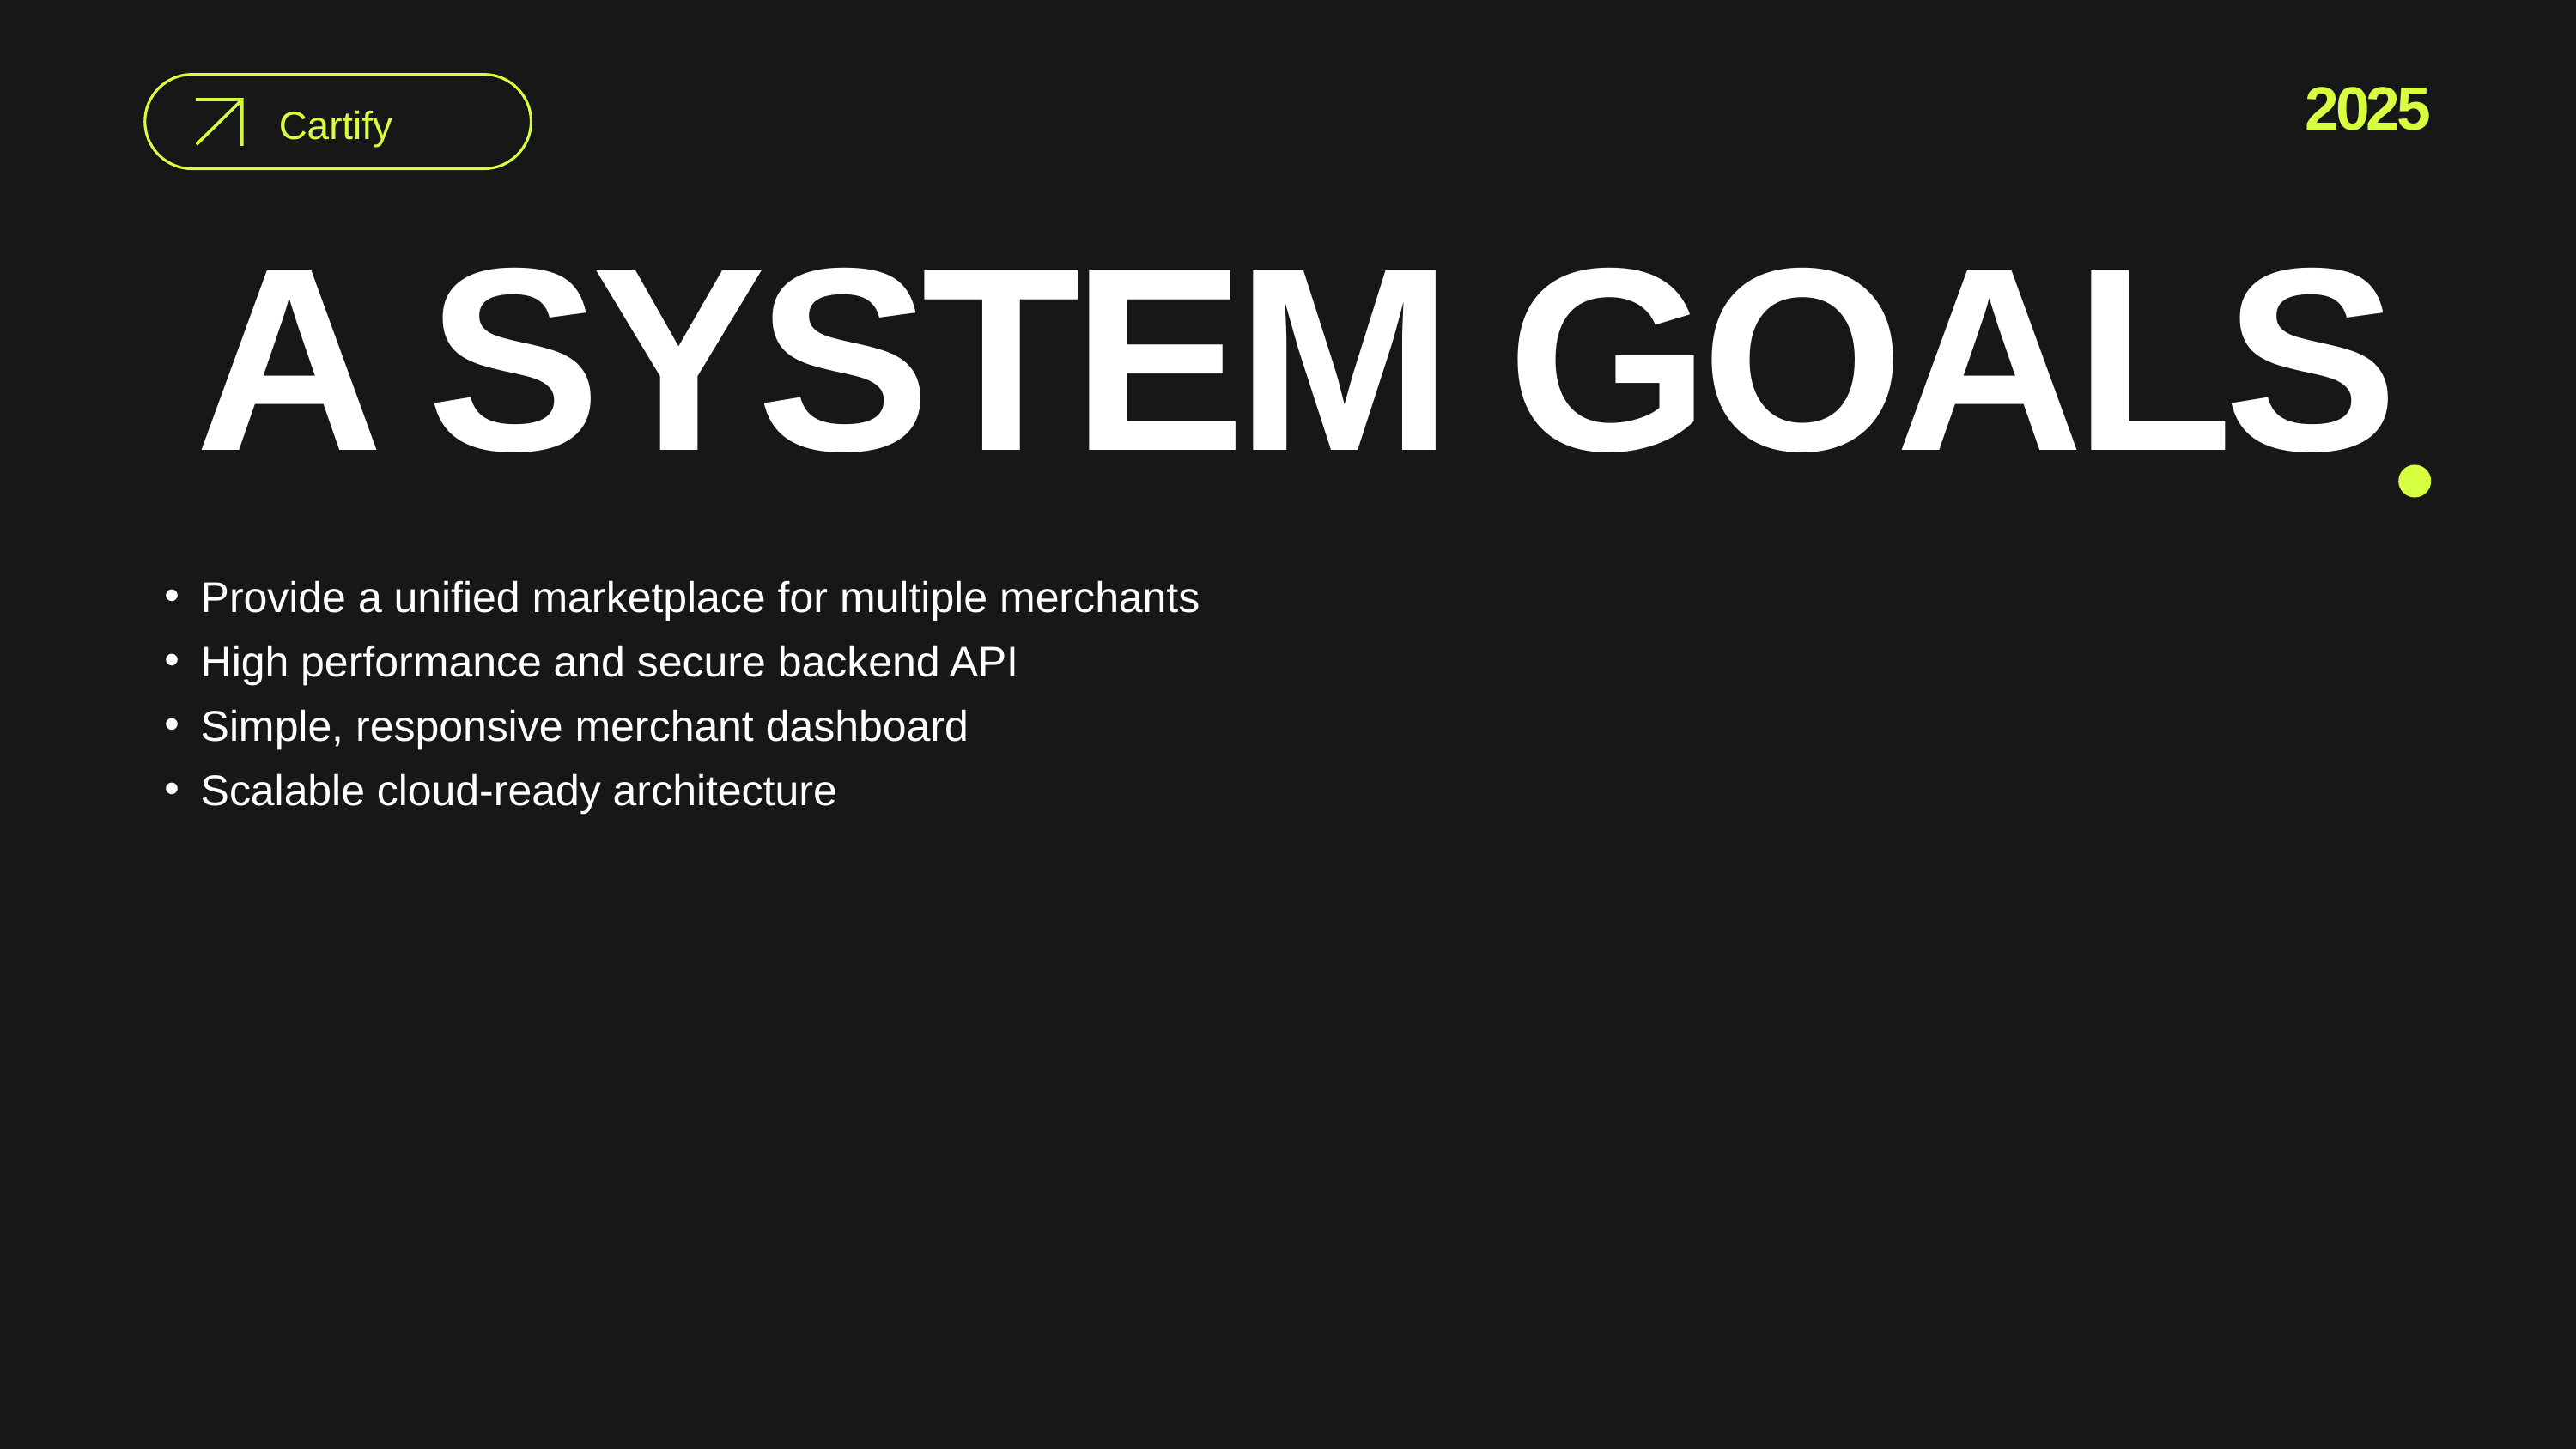

2025
Cartify

A SYSTEM GOALS

Provide a unified marketplace for multiple merchants
High performance and secure backend API
Simple, responsive merchant dashboard
Scalable cloud-ready architecture